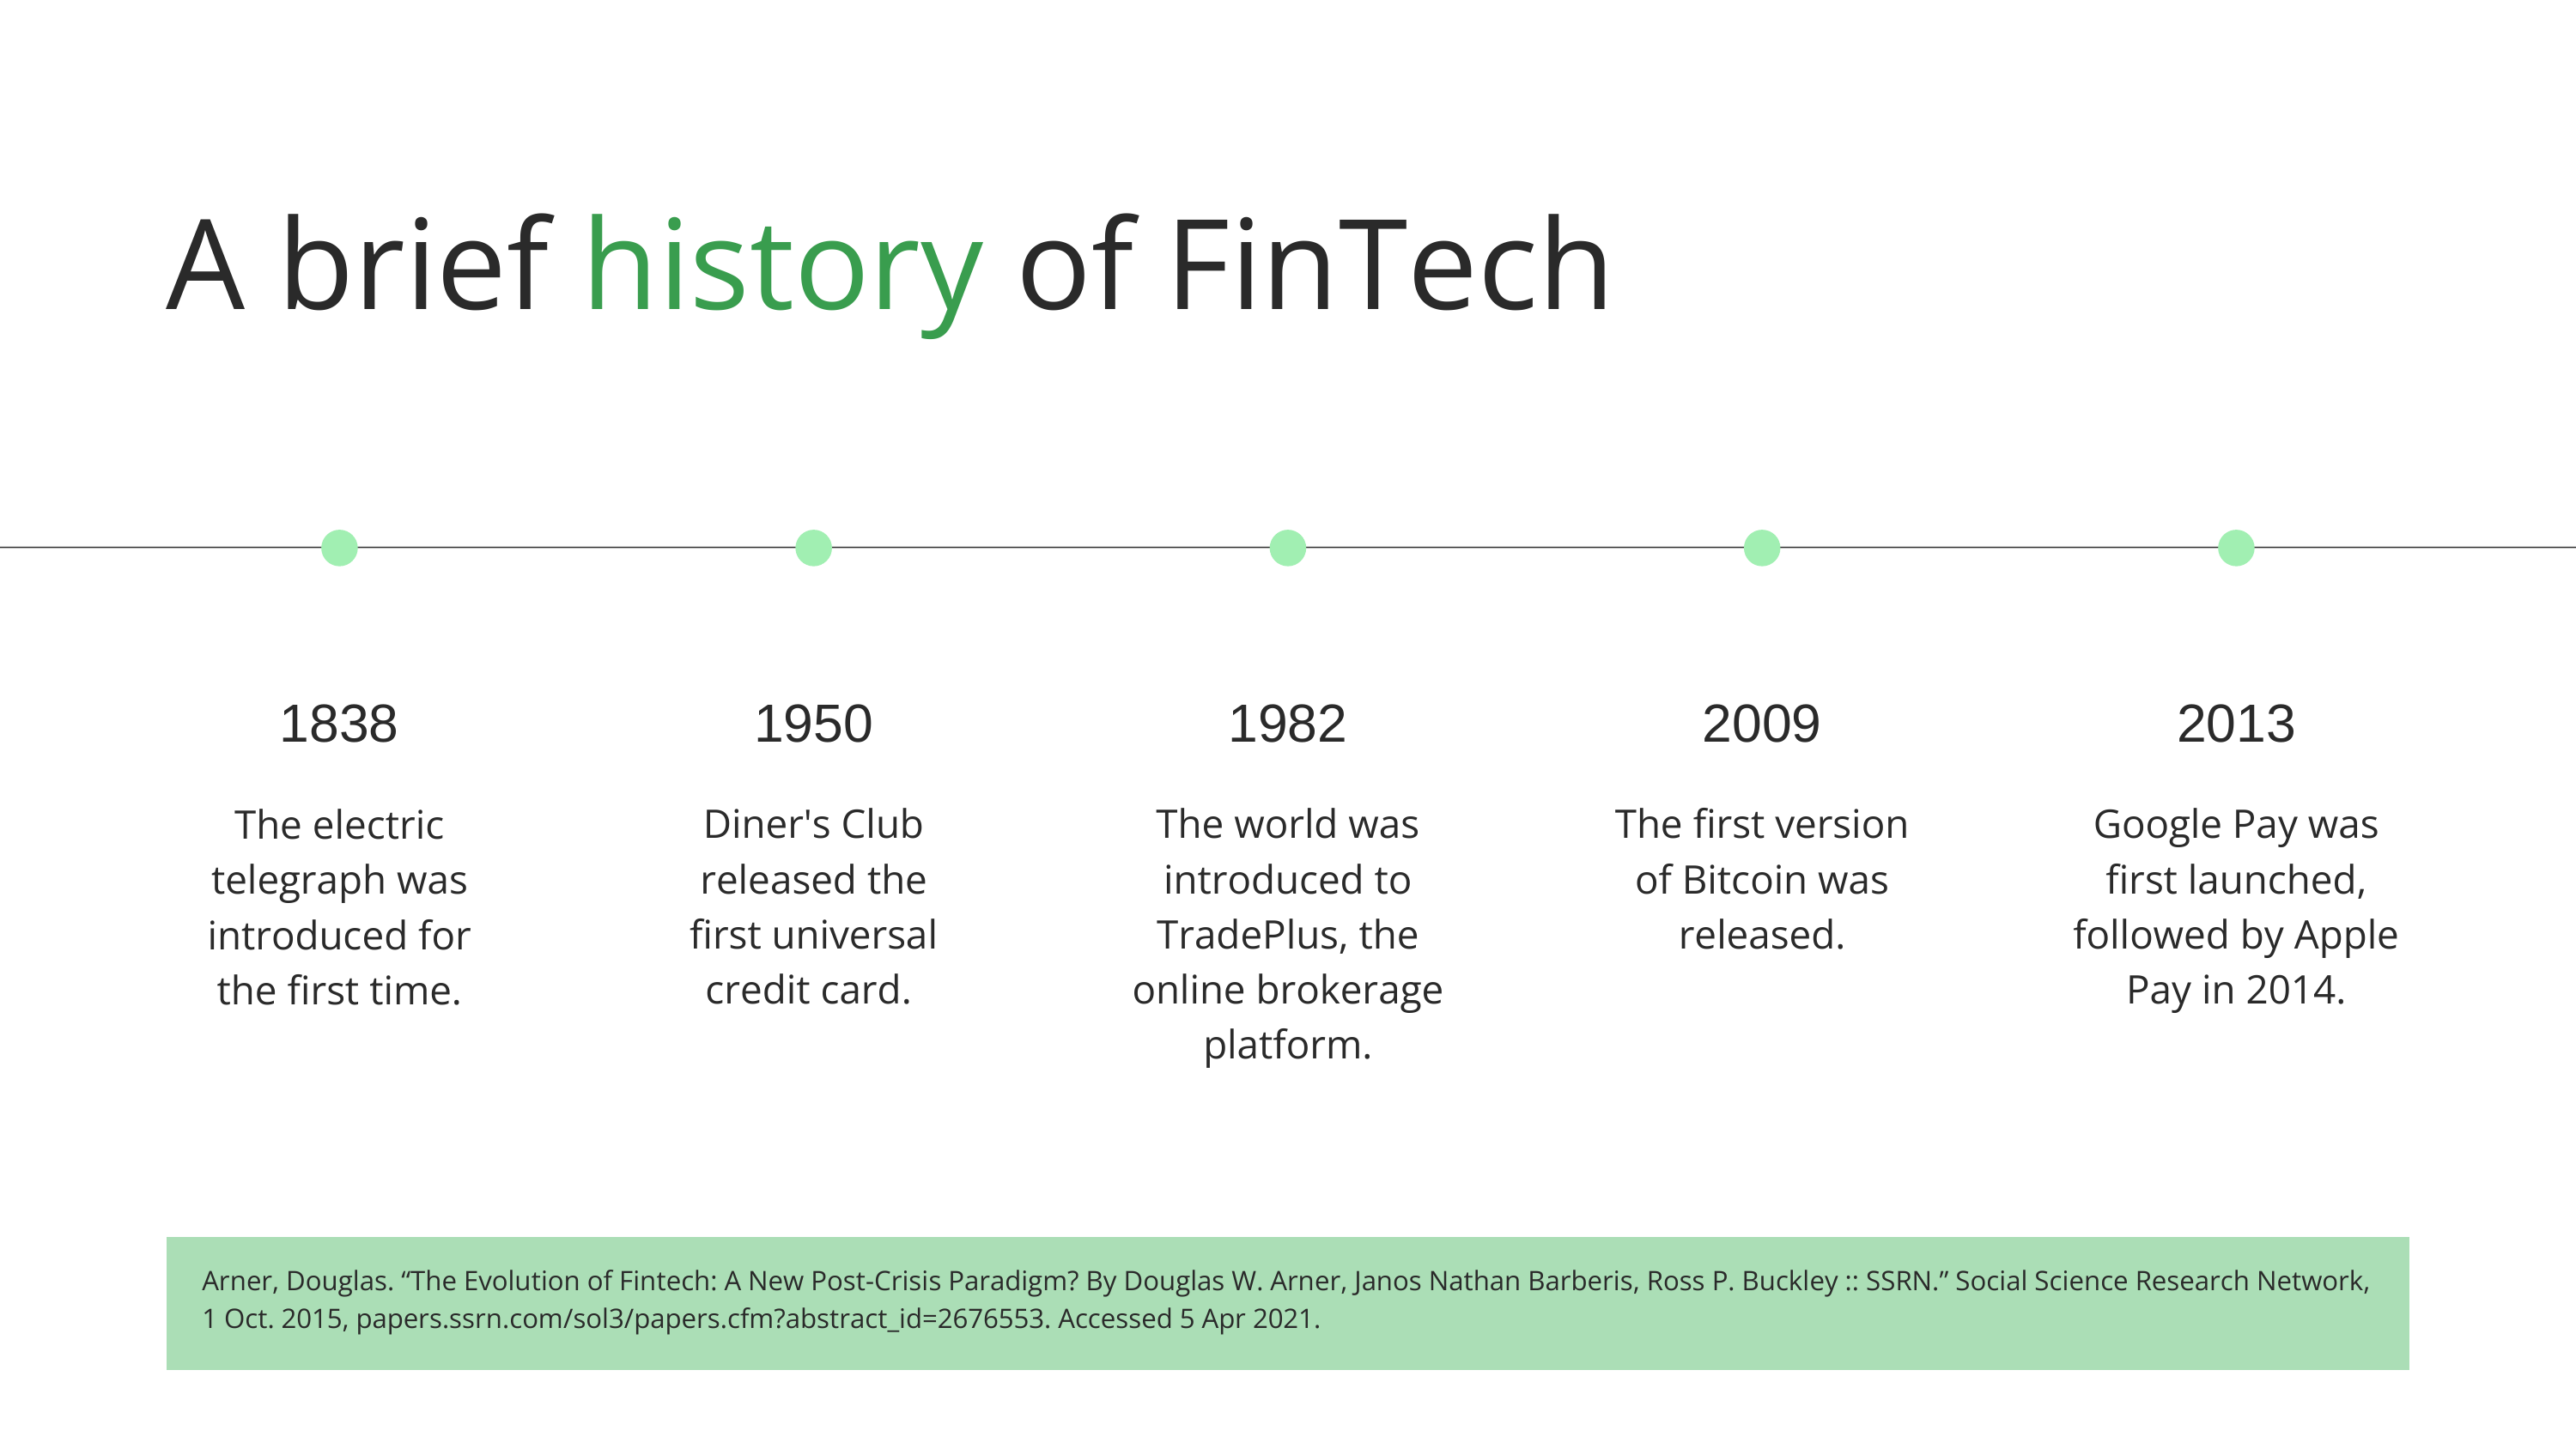

A brief history of FinTech

1838
The electric telegraph was introduced for
the first time.
1950
Diner's Club released the
first universal credit card.
1982
The world was introduced to TradePlus, the online brokerage platform.
2009
The first version
of Bitcoin was released.
2013
Google Pay was first launched, followed by Apple Pay in 2014.

Arner, Douglas. “The Evolution of Fintech: A New Post-Crisis Paradigm? By Douglas W. Arner, Janos Nathan Barberis, Ross P. Buckley :: SSRN.” Social Science Research Network, 1 Oct. 2015, papers.ssrn.com/sol3/papers.cfm?abstract_id=2676553. Accessed 5 Apr 2021.